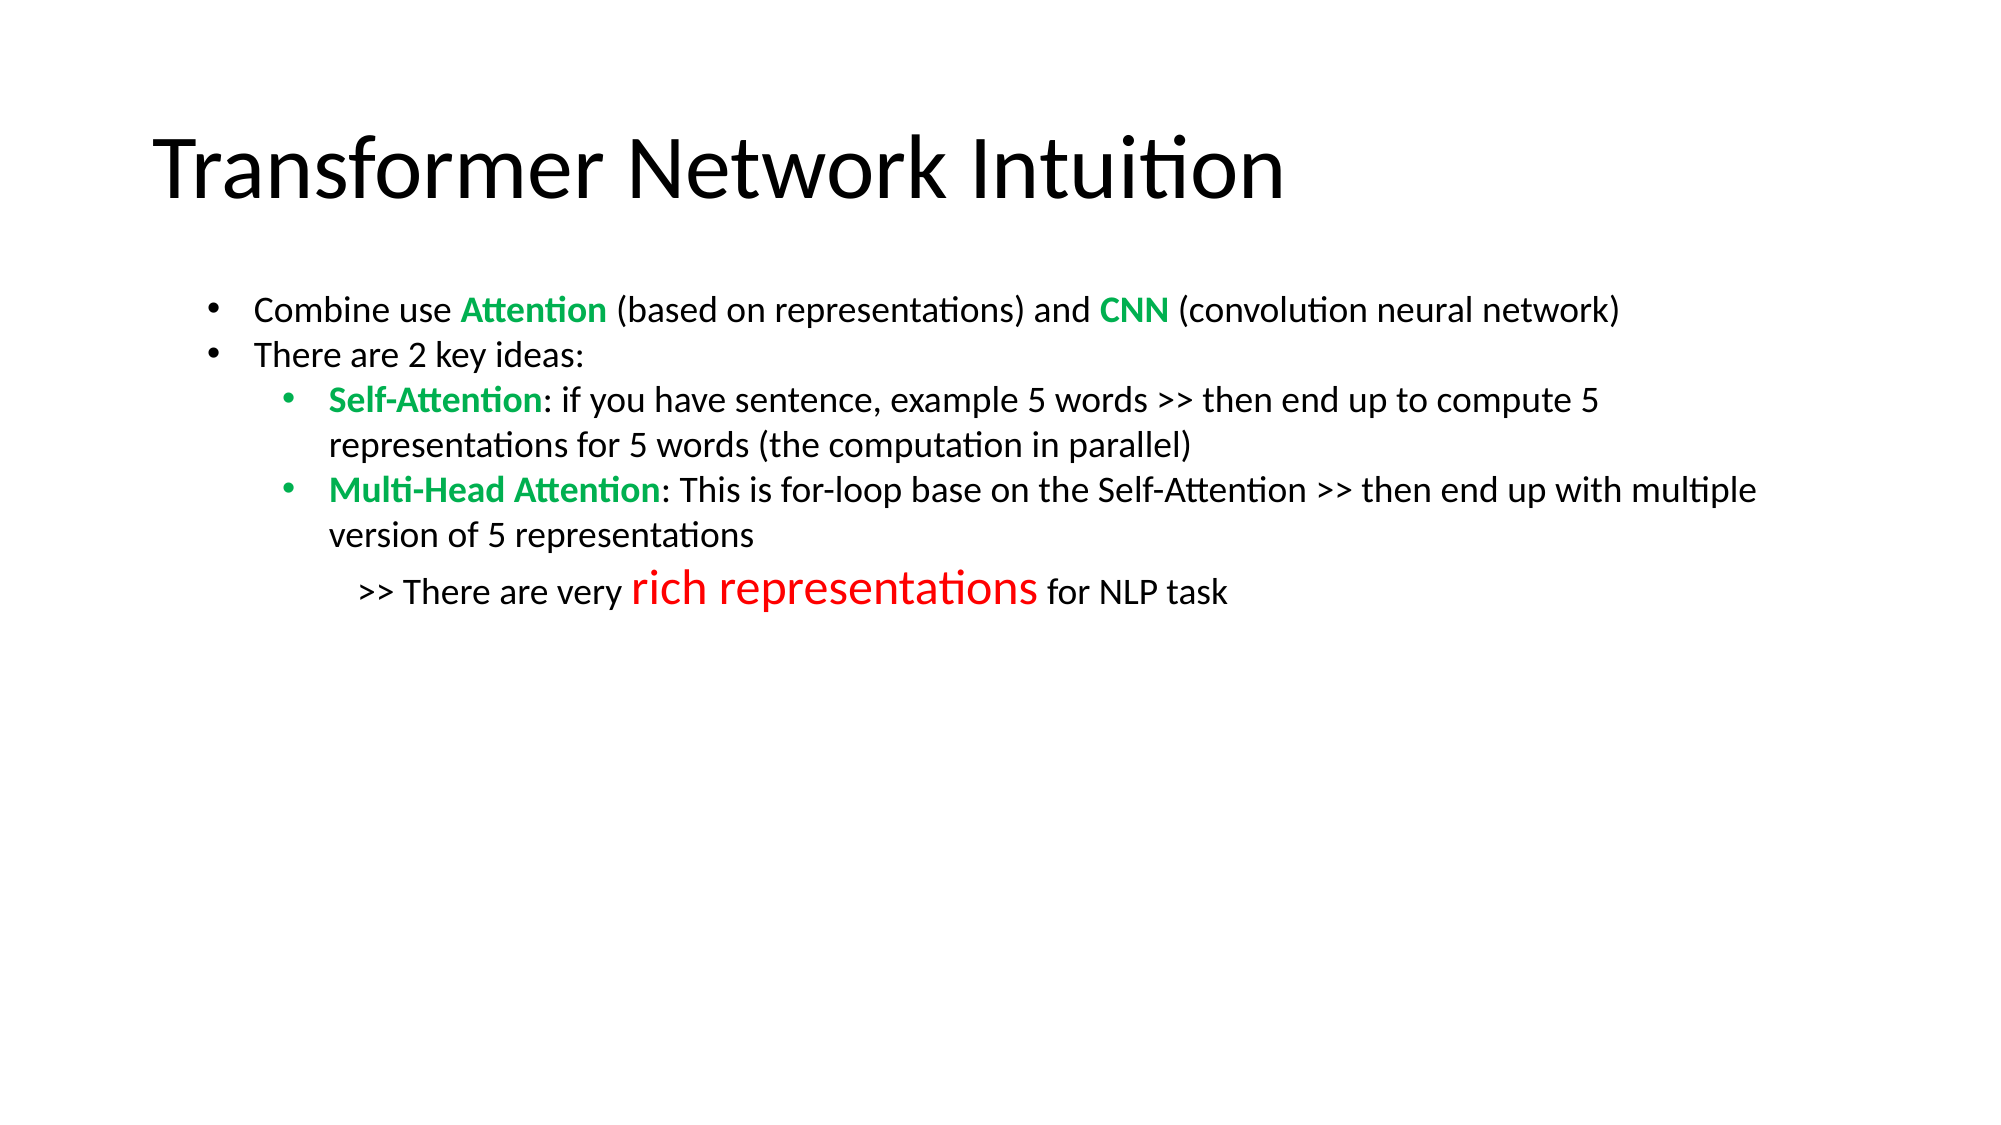

# Transformer Network Intuition
Combine use Attention (based on representations) and CNN (convolution neural network)
There are 2 key ideas:
Self-Attention: if you have sentence, example 5 words >> then end up to compute 5 representations for 5 words (the computation in parallel)
Multi-Head Attention: This is for-loop base on the Self-Attention >> then end up with multiple version of 5 representations
>> There are very rich representations for NLP task